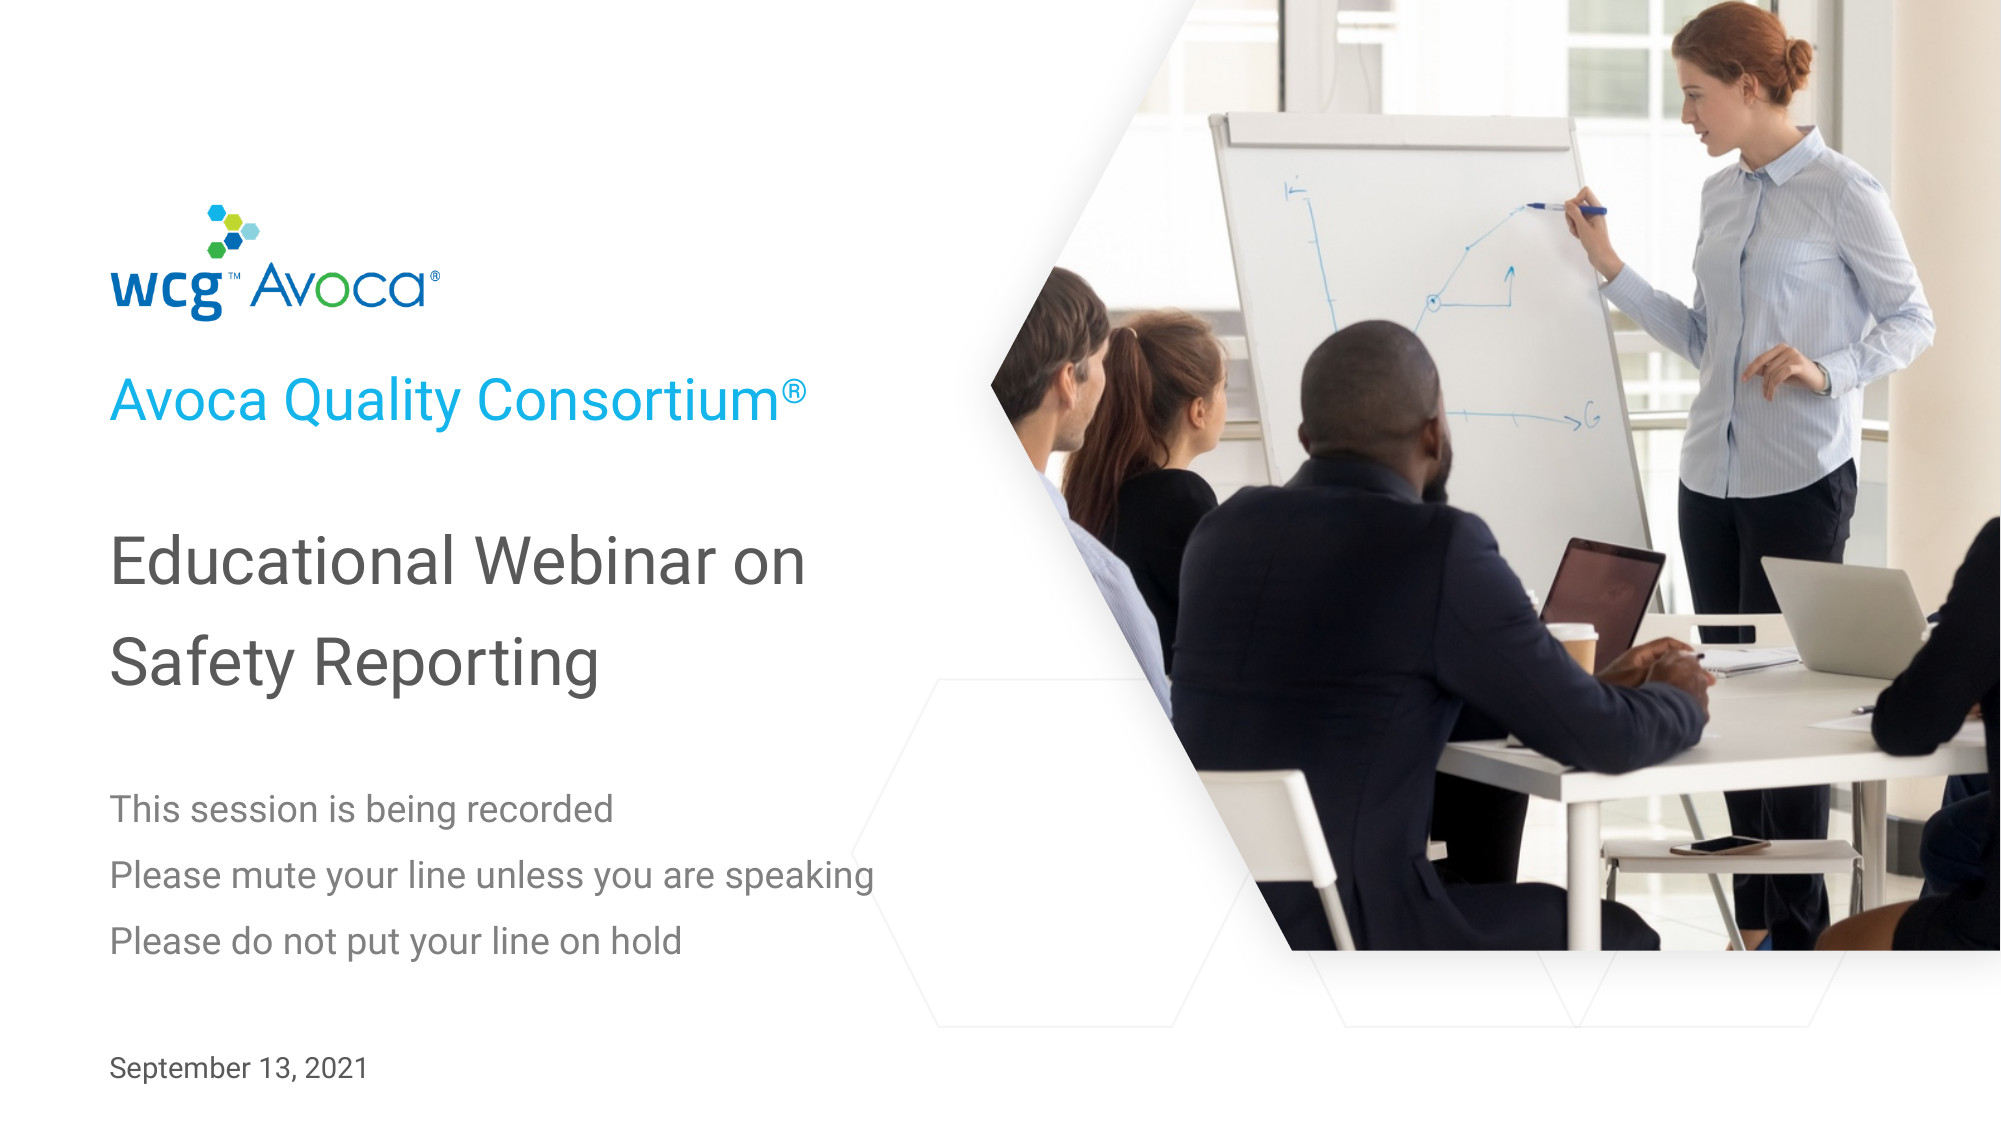

Avoca Quality Consortium®

Educational Webinar on
Safety Reporting

This session is being recorded
Please mute your line unless you are speaking​
Please do not put your line on hold

September 13, 2021